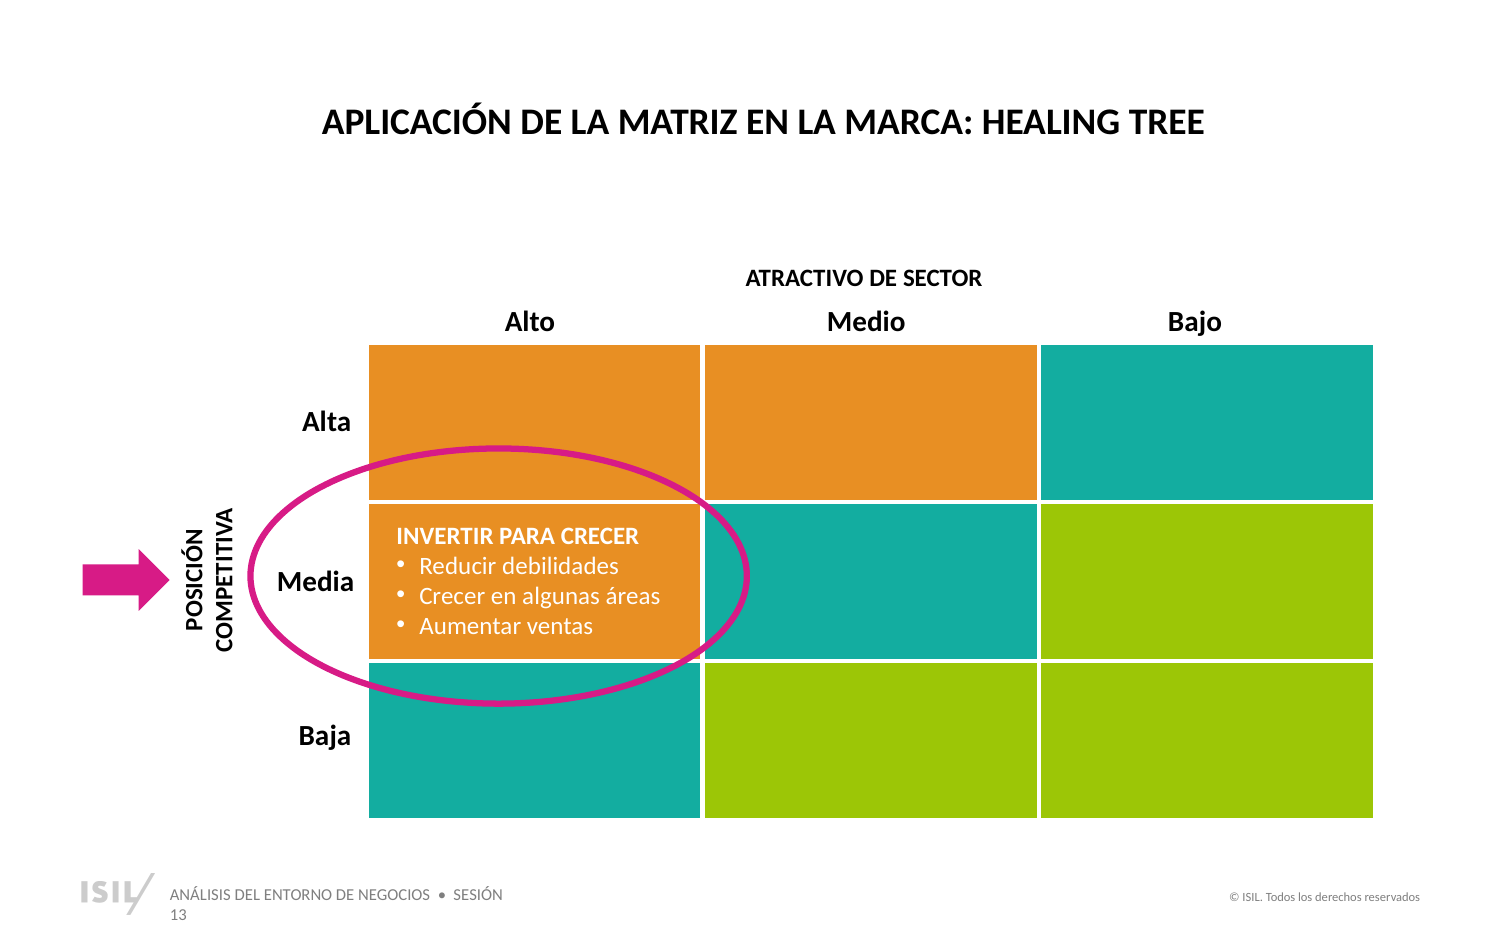

APLICACIÓN DE LA MATRIZ EN LA MARCA: HEALING TREE

ATRACTIVO DE SECTOR
Alto
Medio
Bajo
|  |  |  |
| --- | --- | --- |
|  |  |  |
|  |  |  |
Alta

INVERTIR PARA CRECER
Reducir debilidades
Crecer en algunas áreas
Aumentar ventas
POSICIÓN COMPETITIVA

Media
Baja